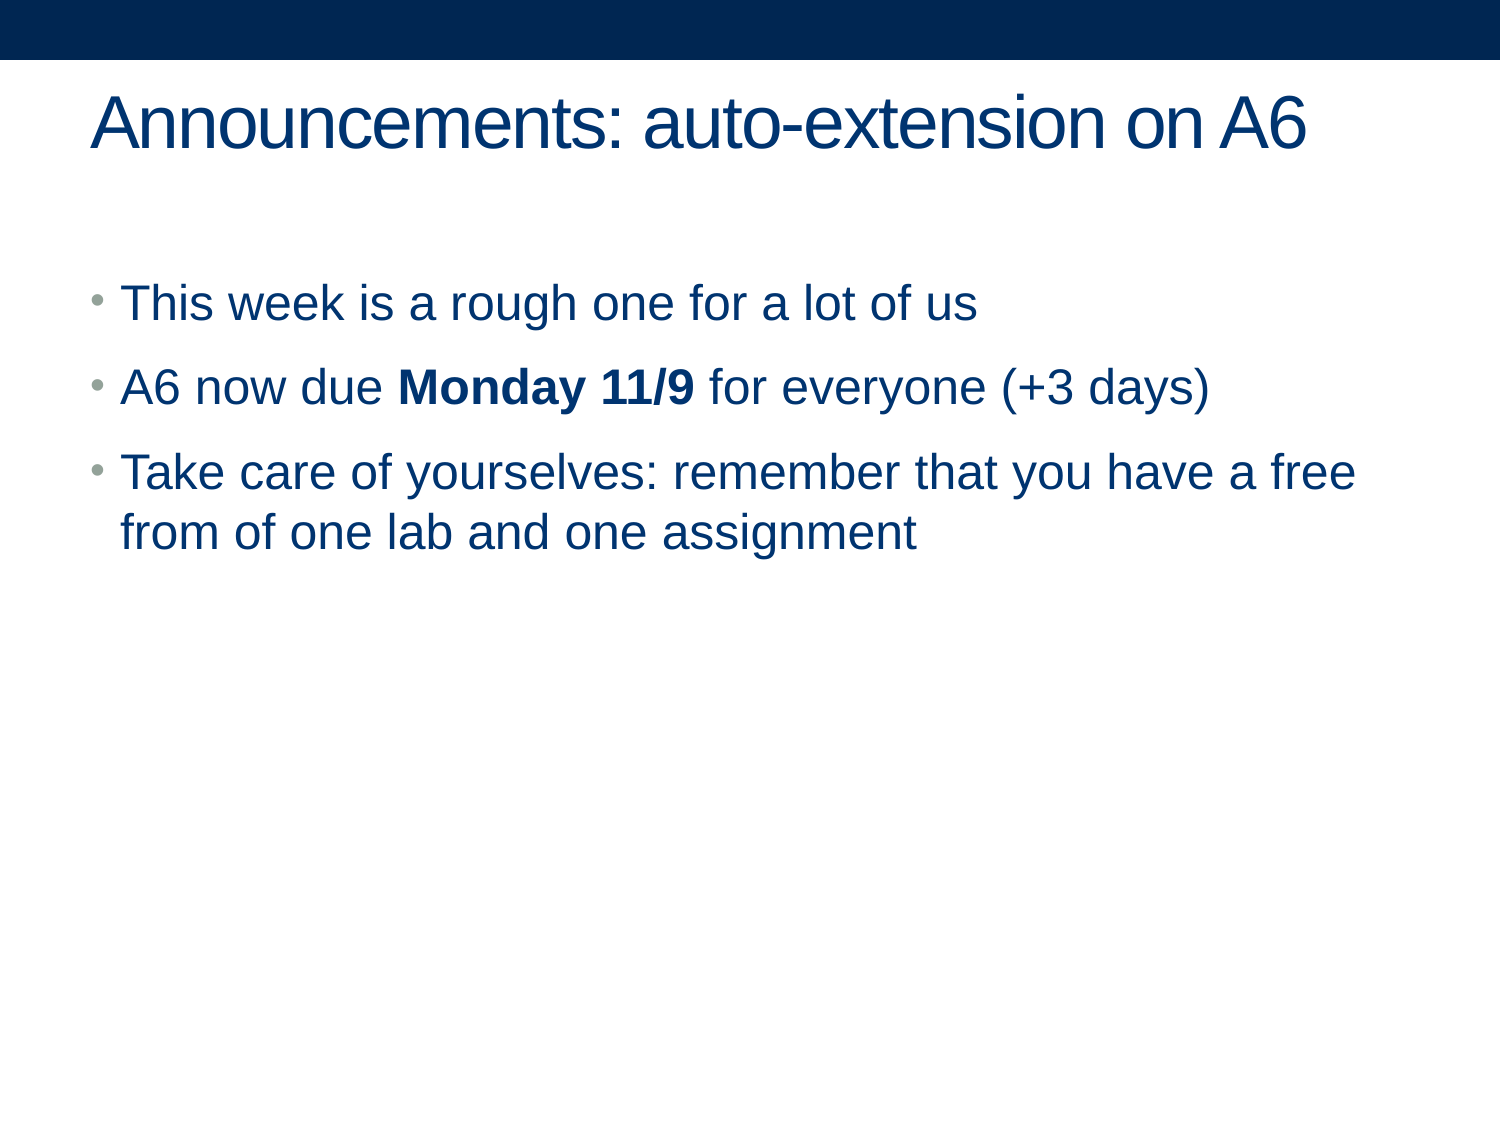

# Announcements: auto-extension on A6
This week is a rough one for a lot of us
A6 now due Monday 11/9 for everyone (+3 days)
Take care of yourselves: remember that you have a free from of one lab and one assignment